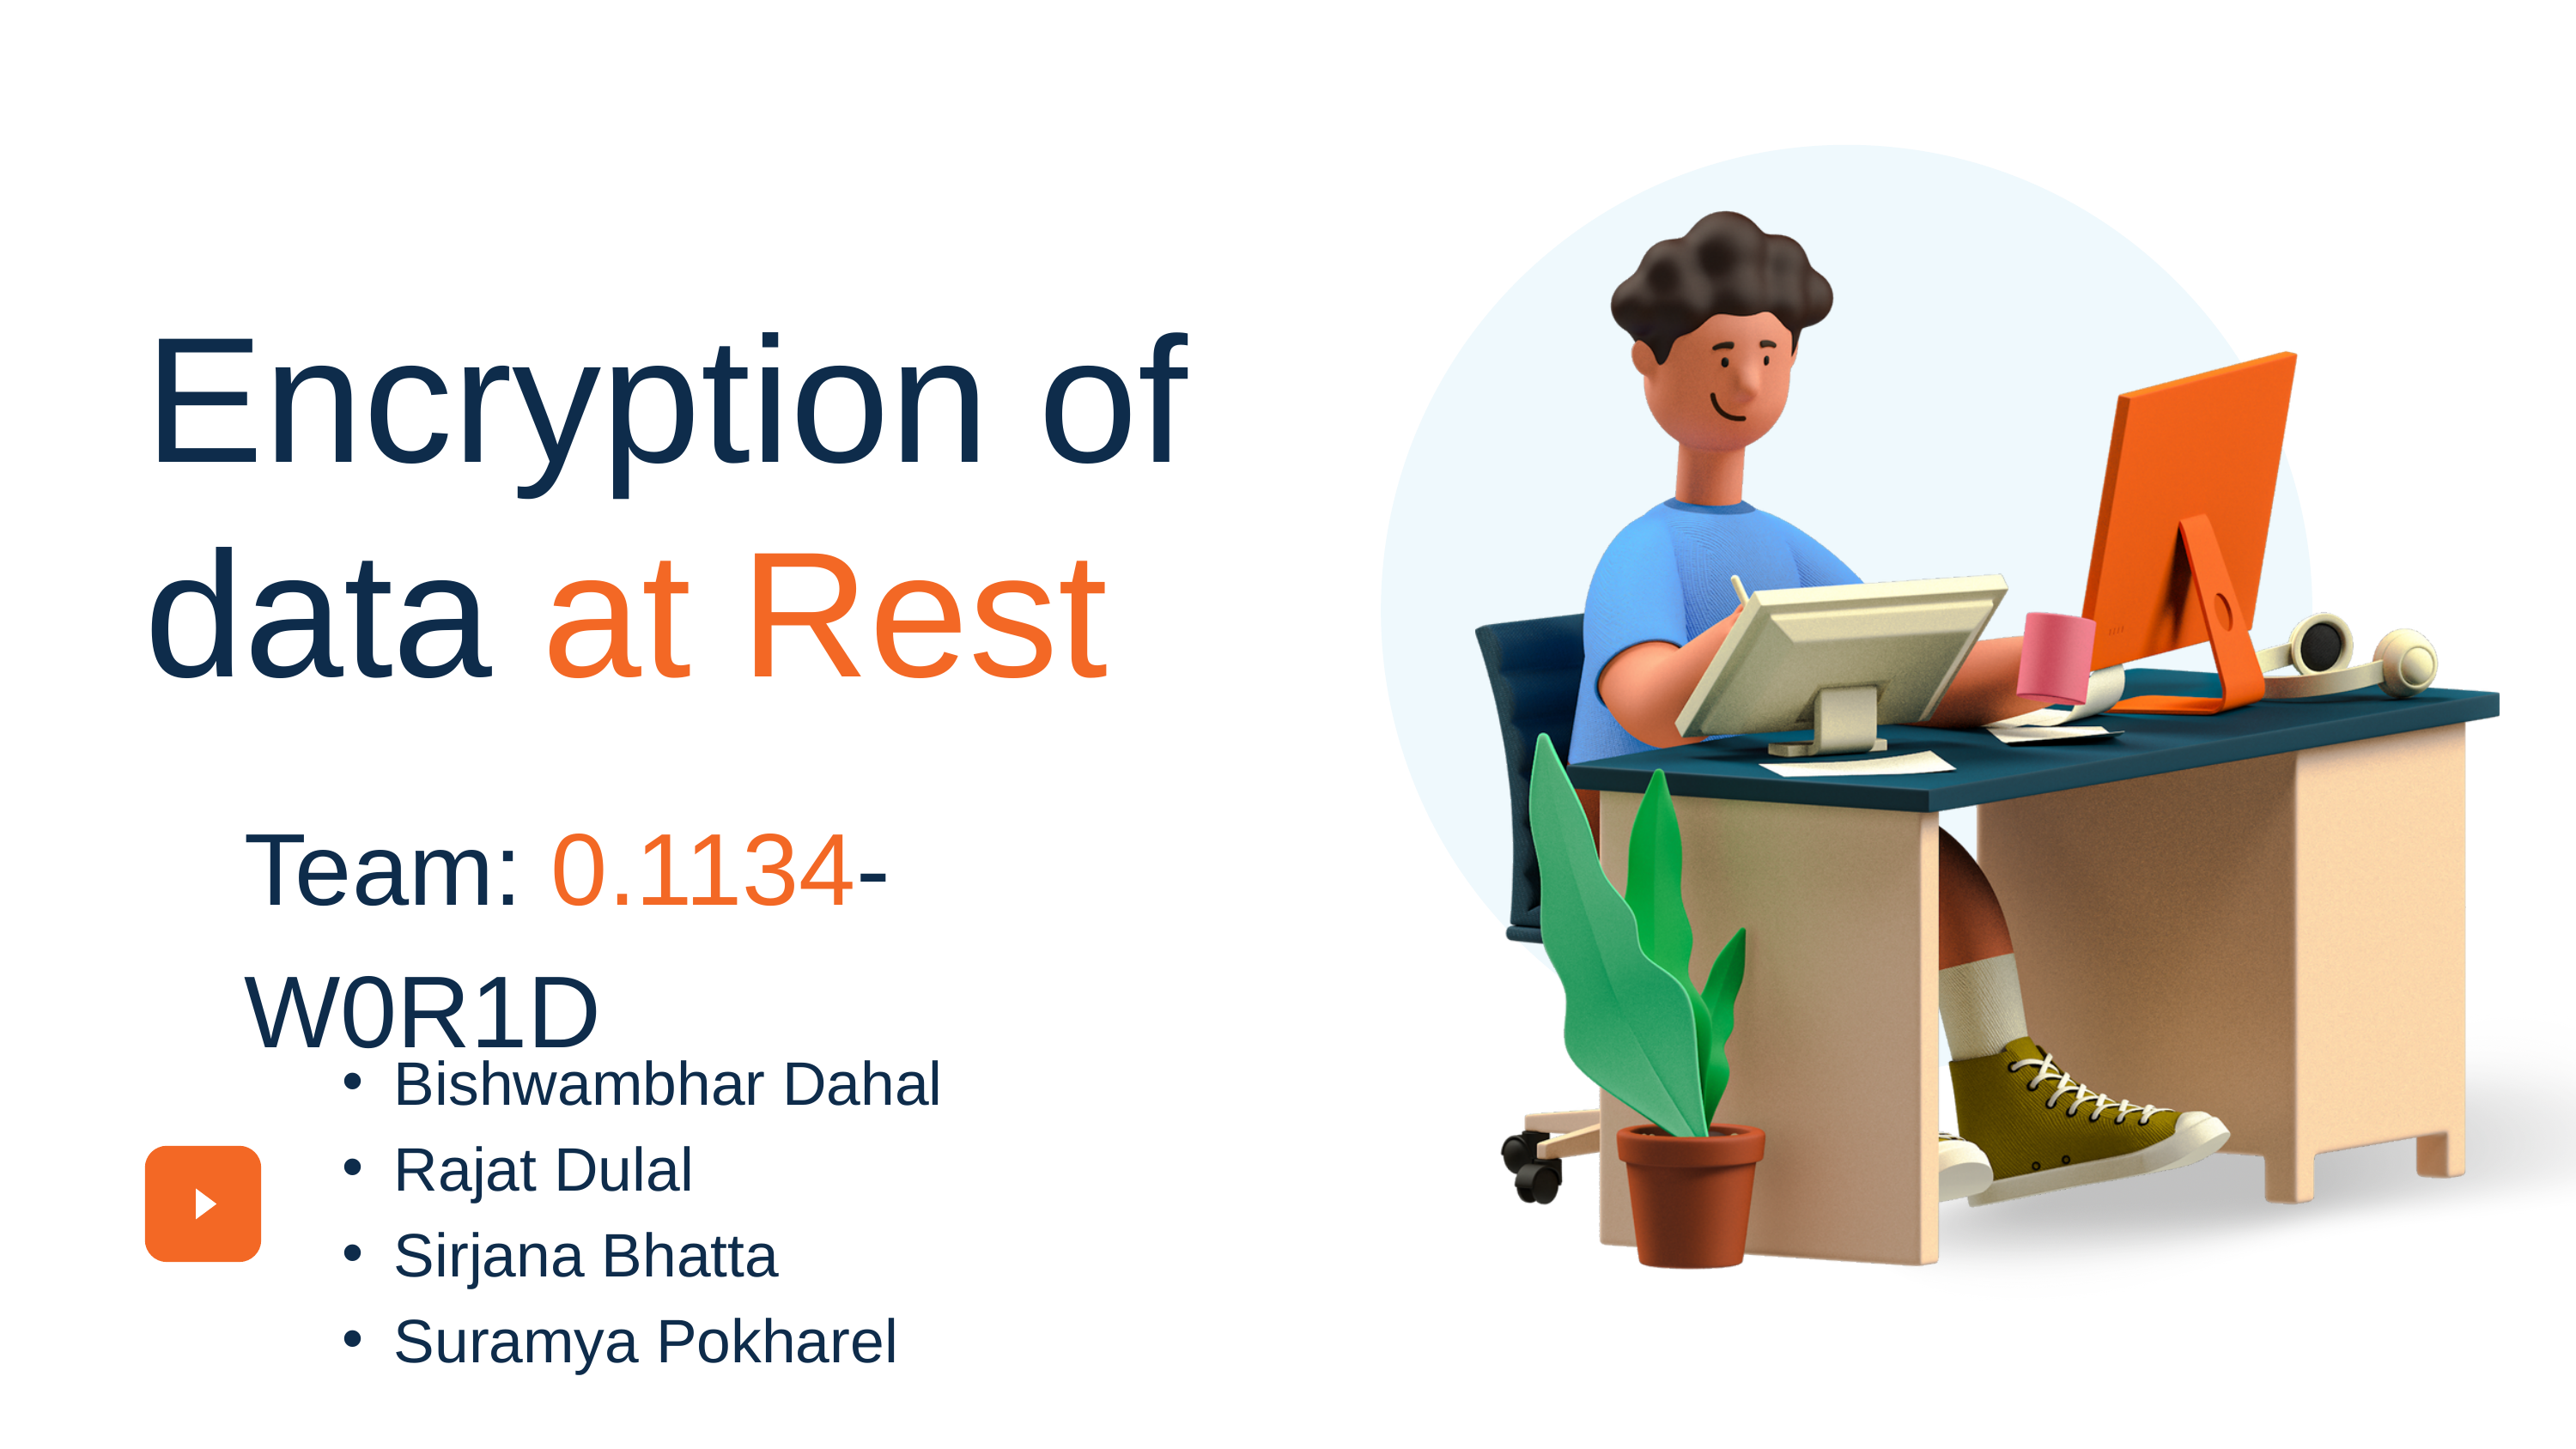

Encryption of data at Rest

Team: 0.1134-W0R1D
Bishwambhar Dahal
Rajat Dulal
Sirjana Bhatta
Suramya Pokharel